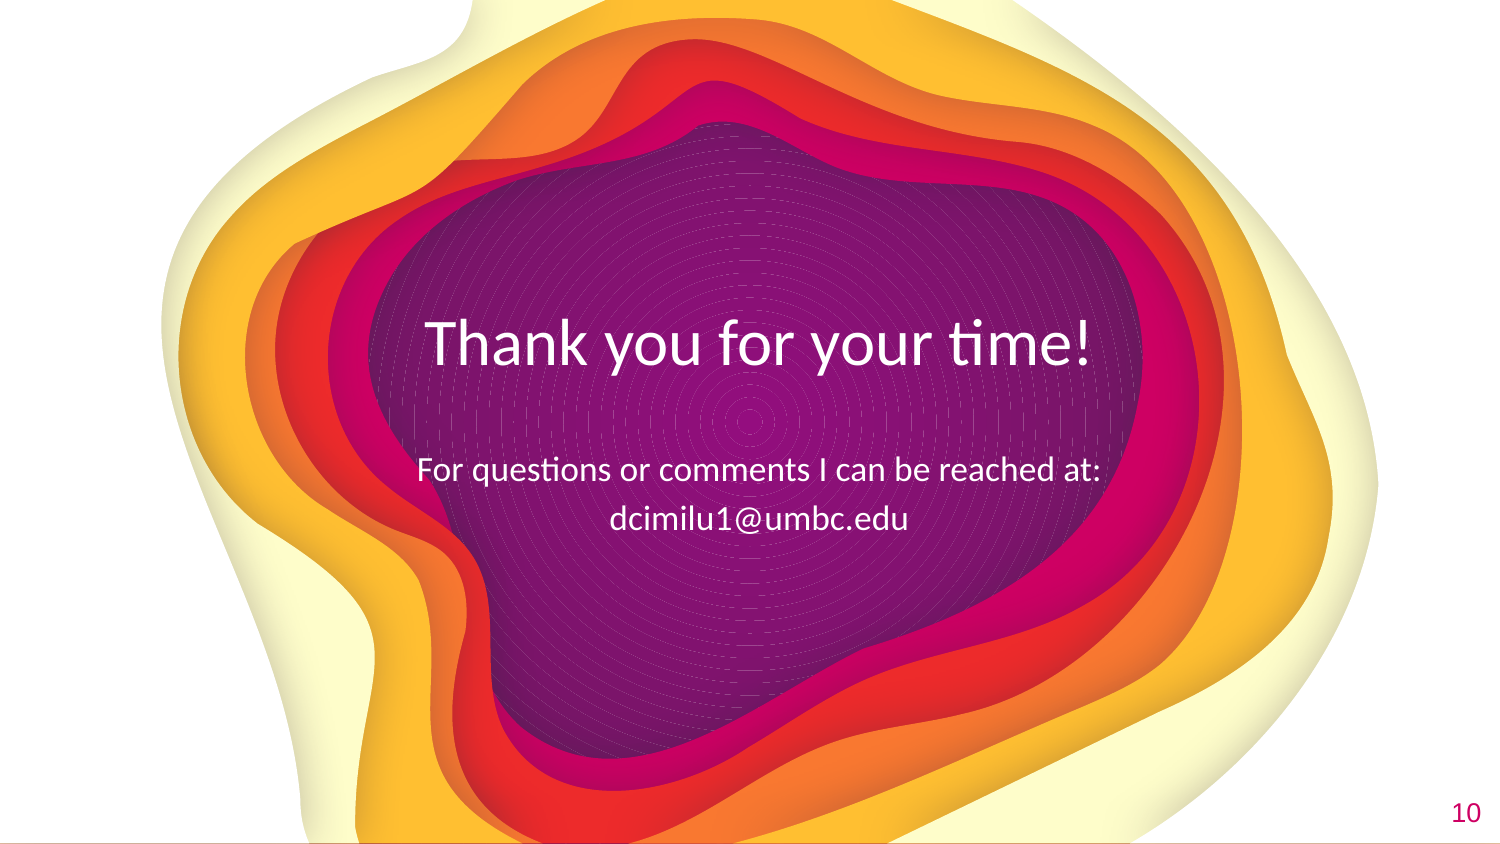

Thank you for your time!
For questions or comments I can be reached at: dcimilu1@umbc.edu
10